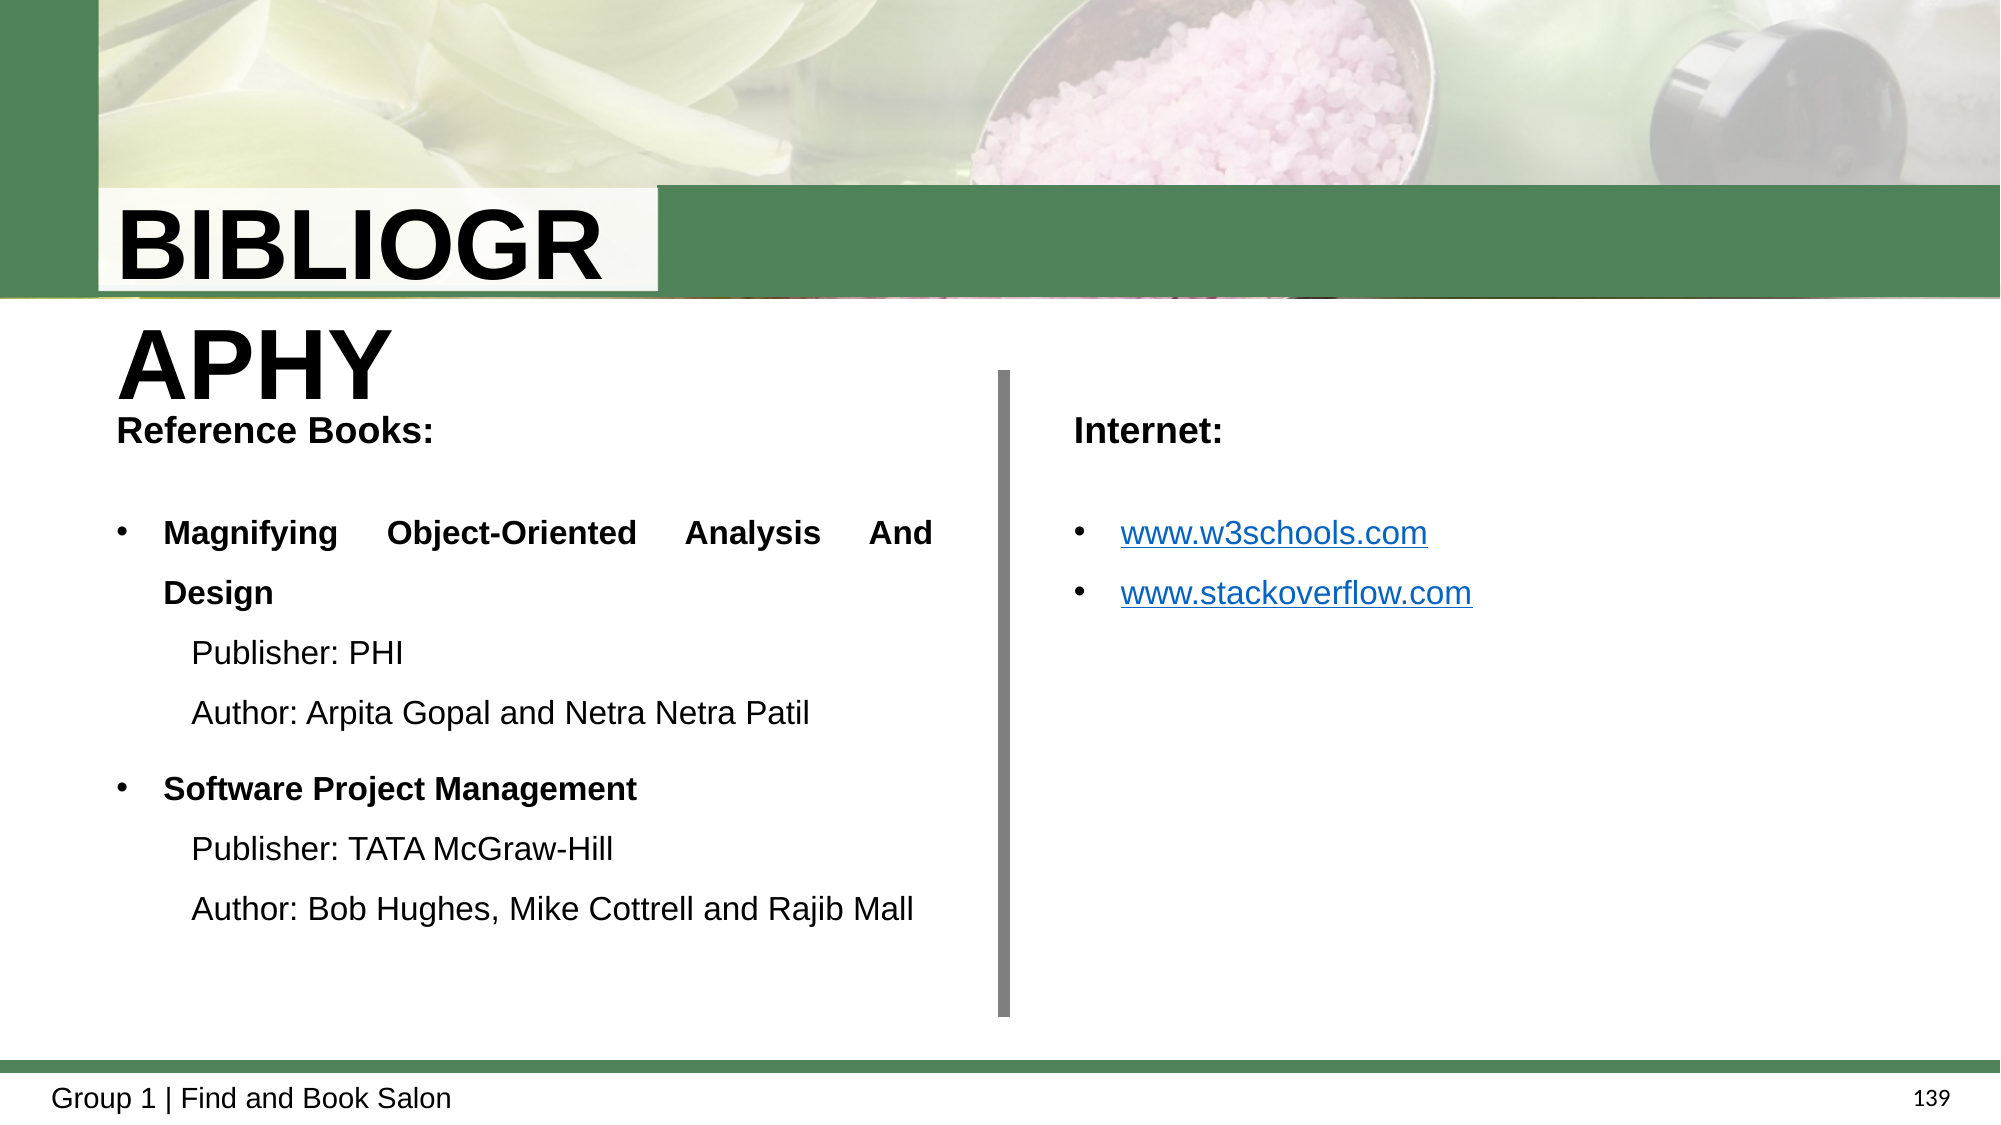

BIBLIOGRAPHY

Reference Books:

Magnifying Object-Oriented Analysis And Design
Publisher: PHI
Author: Arpita Gopal and Netra Netra Patil
Software Project Management
Publisher: TATA McGraw-Hill
Author: Bob Hughes, Mike Cottrell and Rajib Mall
Internet:

www.w3schools.com
www.stackoverflow.com